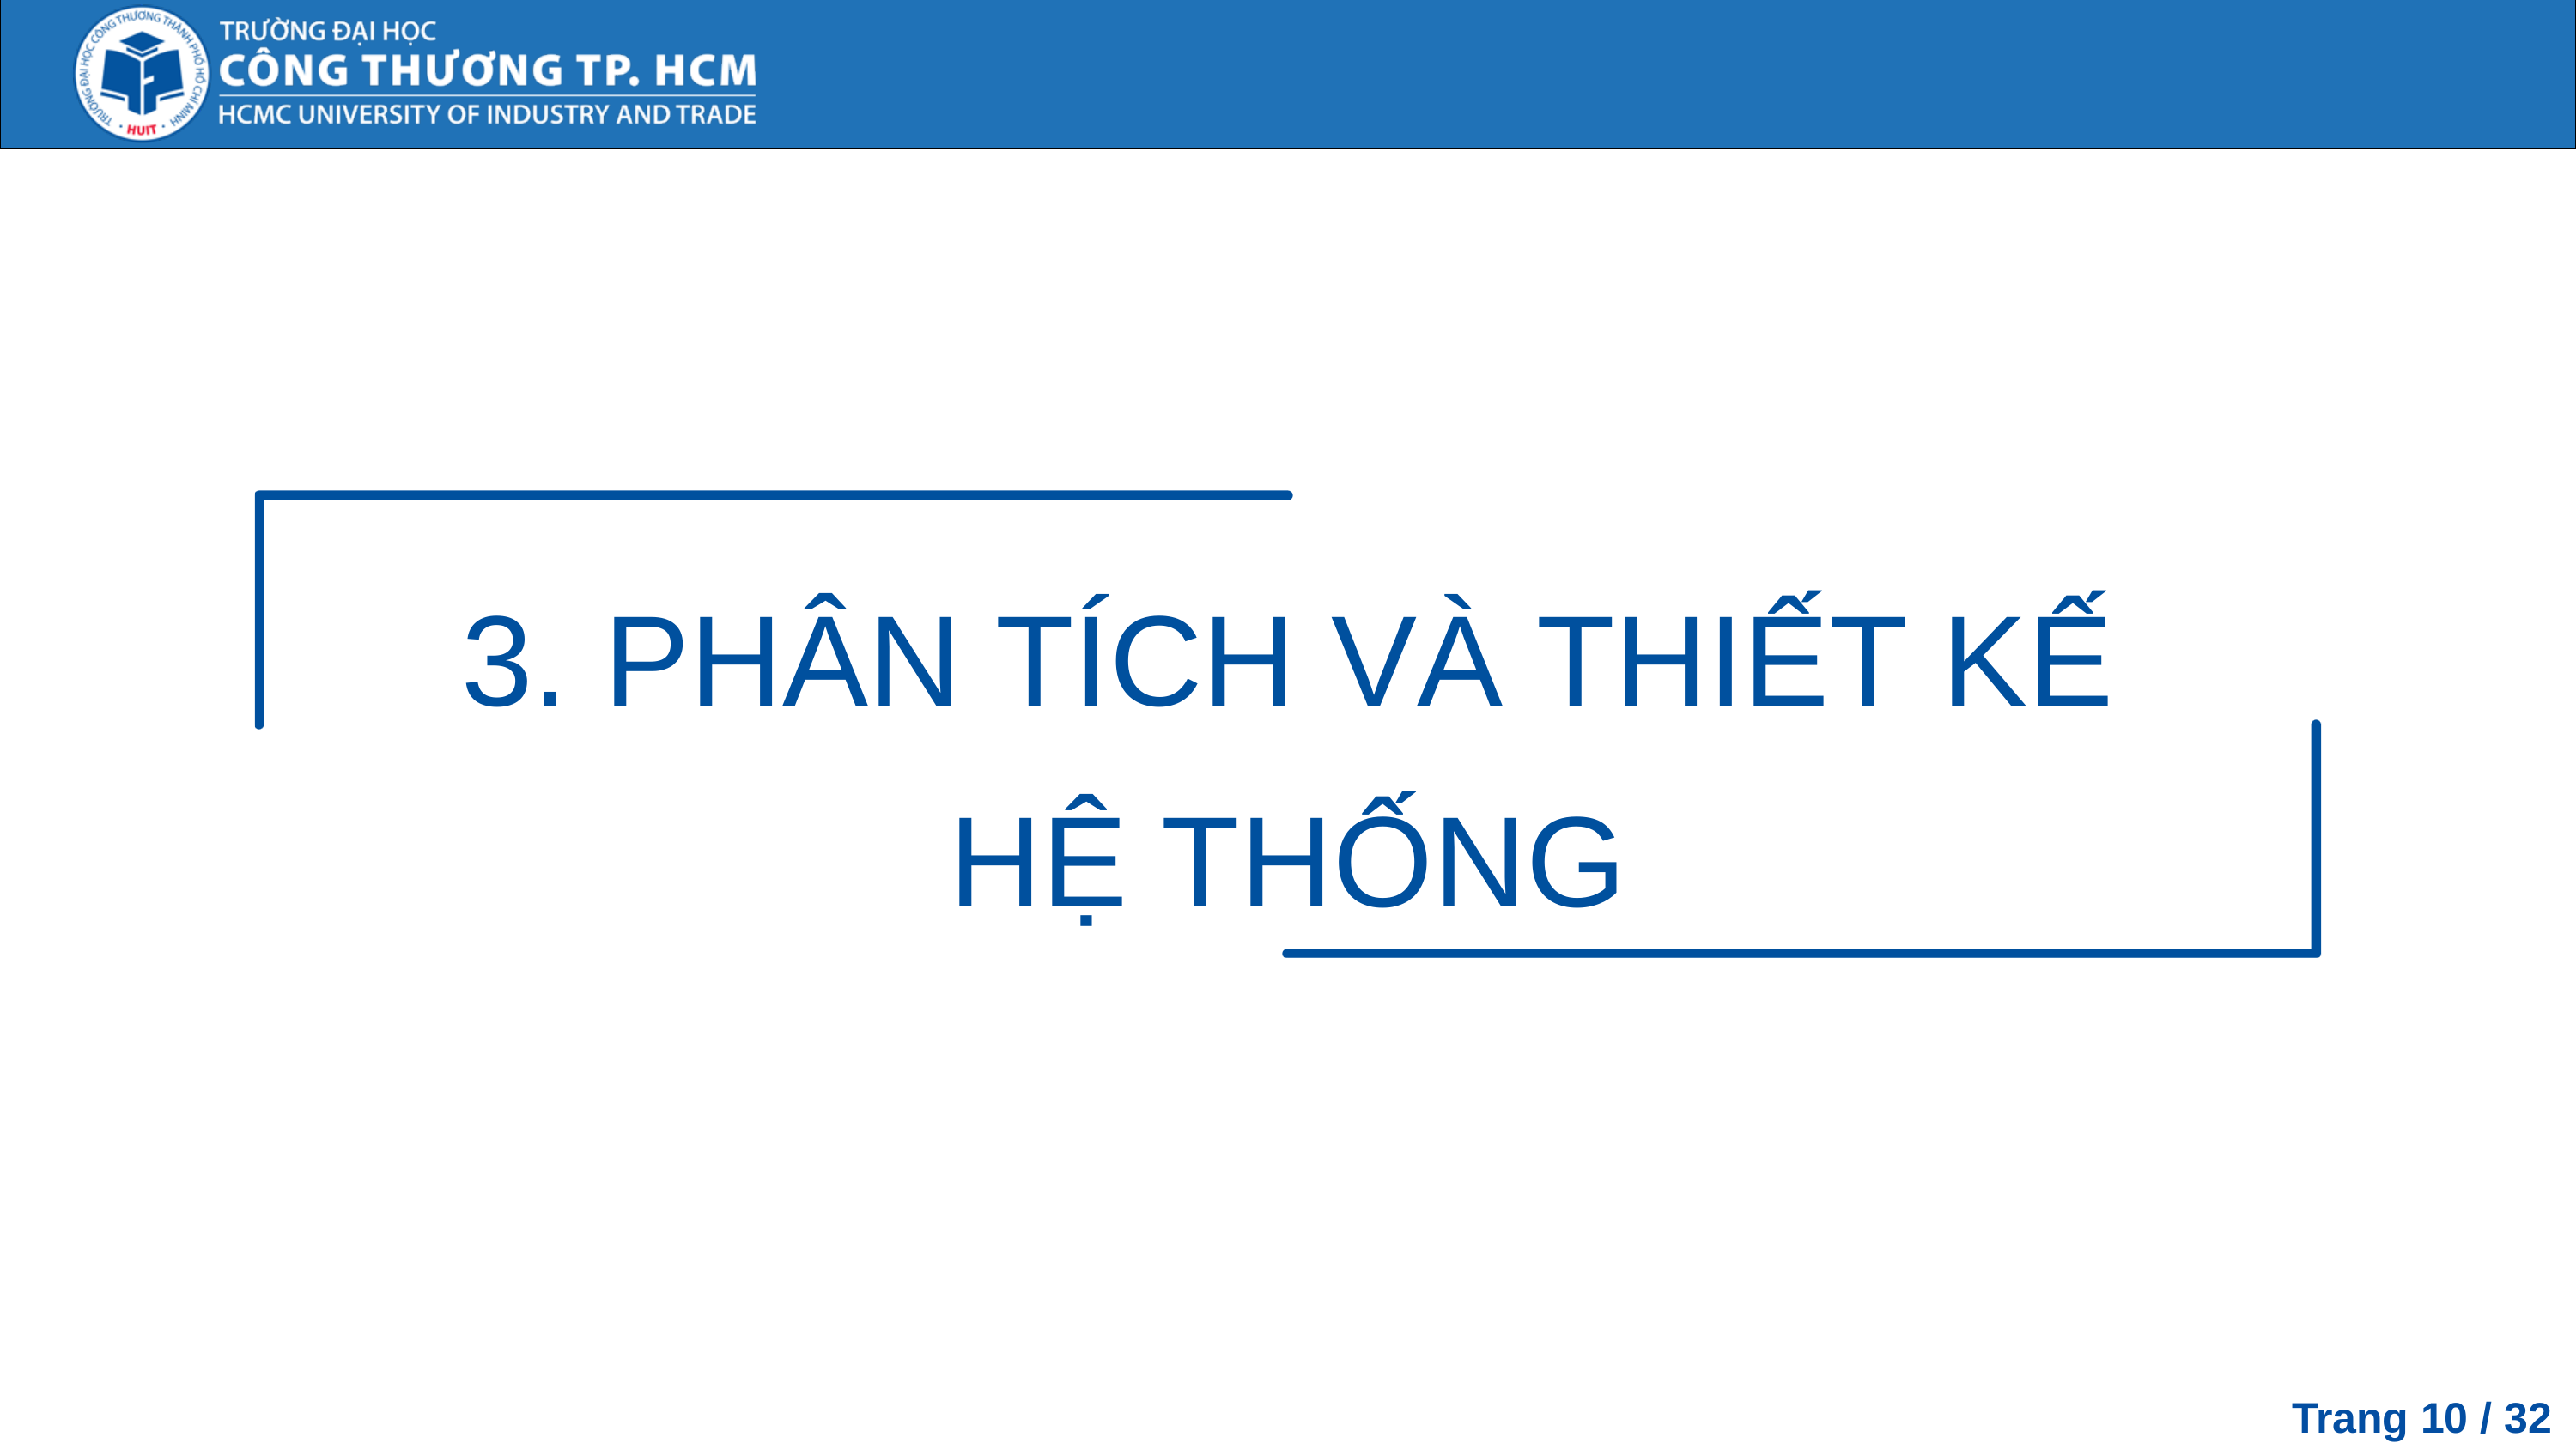

3. PHÂN TÍCH VÀ THIẾT KẾ HỆ THỐNG
Trang 10 / 32